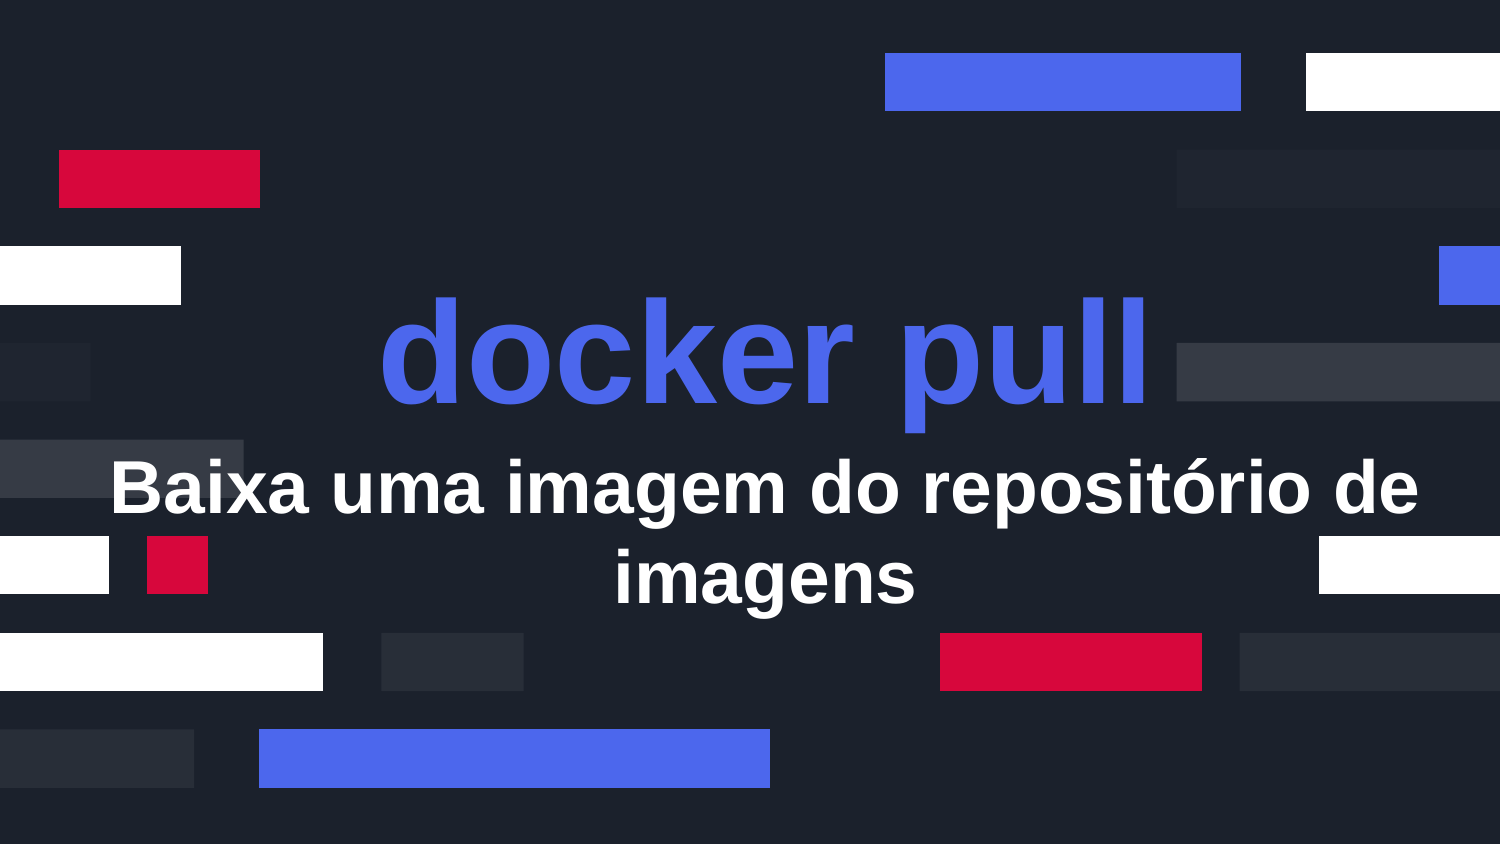

docker pull
# Baixa uma imagem do repositório de imagens